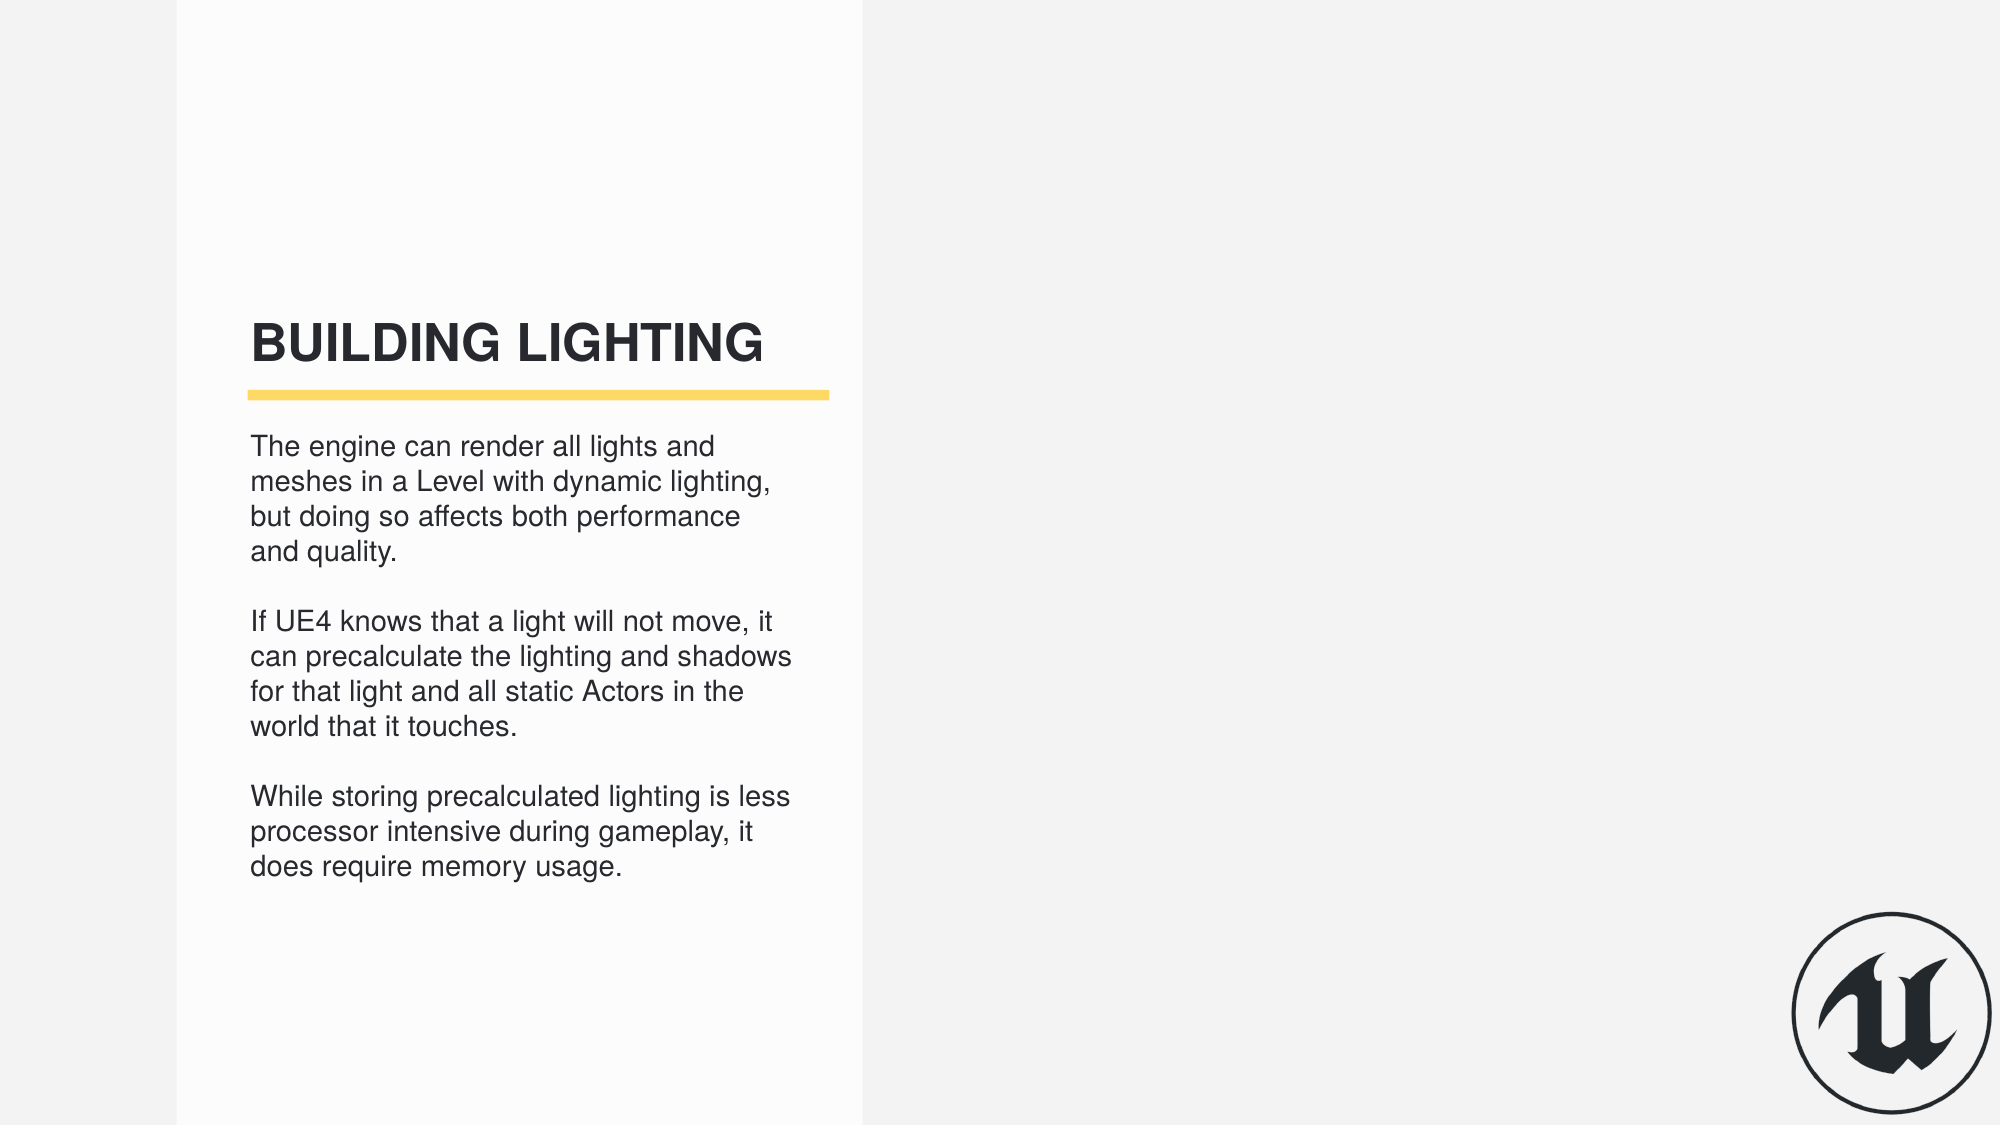

Building Lighting

The engine can render all lights and meshes in a Level with dynamic lighting, but doing so affects both performance and quality.

If UE4 knows that a light will not move, it can precalculate the lighting and shadows for that light and all static Actors in the world that it touches.

While storing precalculated lighting is less processor intensive during gameplay, it does require memory usage.